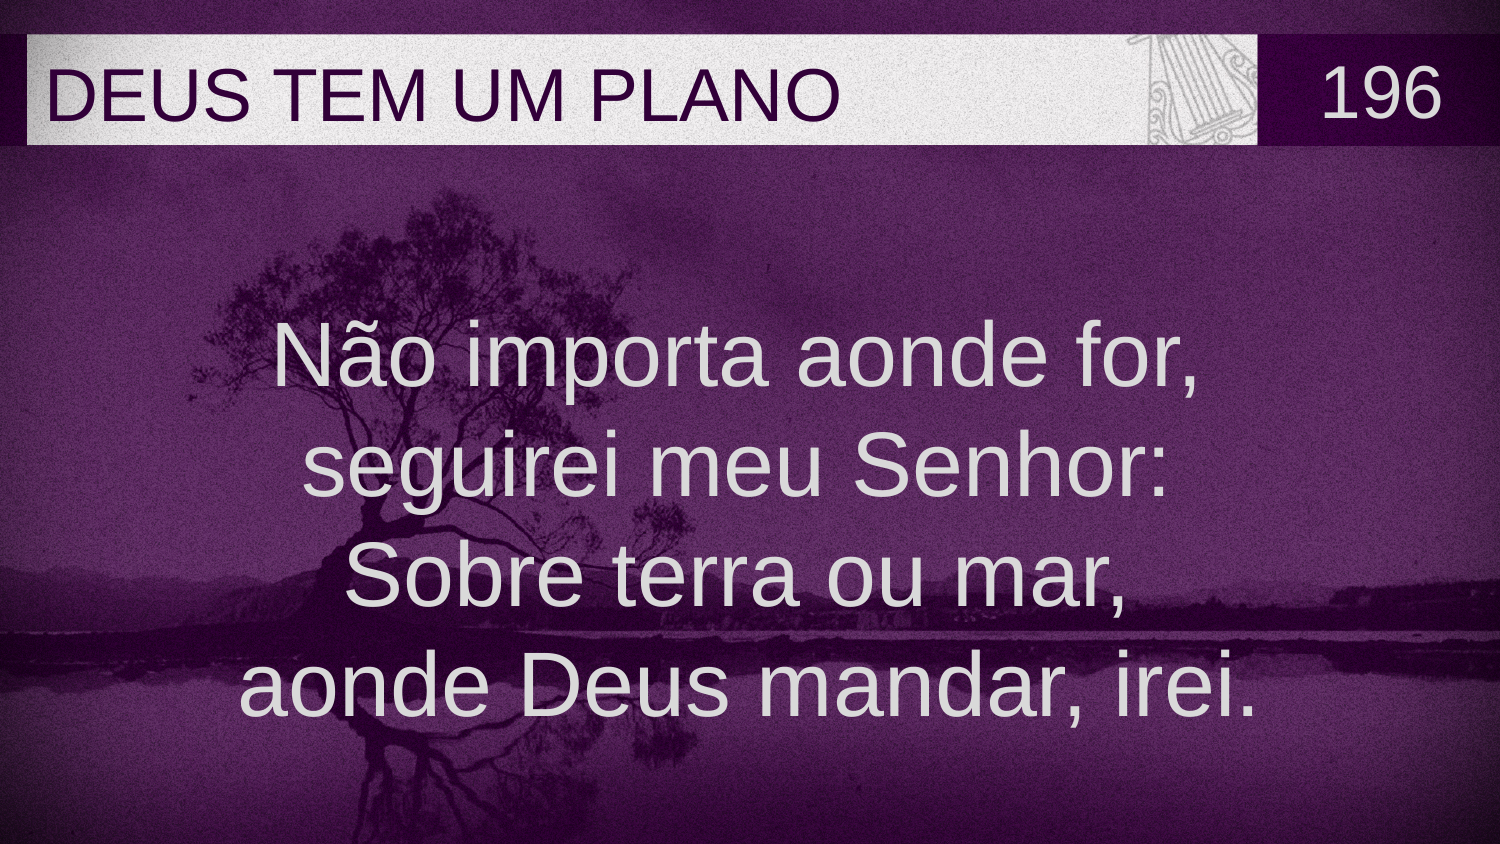

# DEUS TEM UM PLANO
196
Não importa aonde for,
seguirei meu Senhor:
Sobre terra ou mar,
aonde Deus mandar, irei.